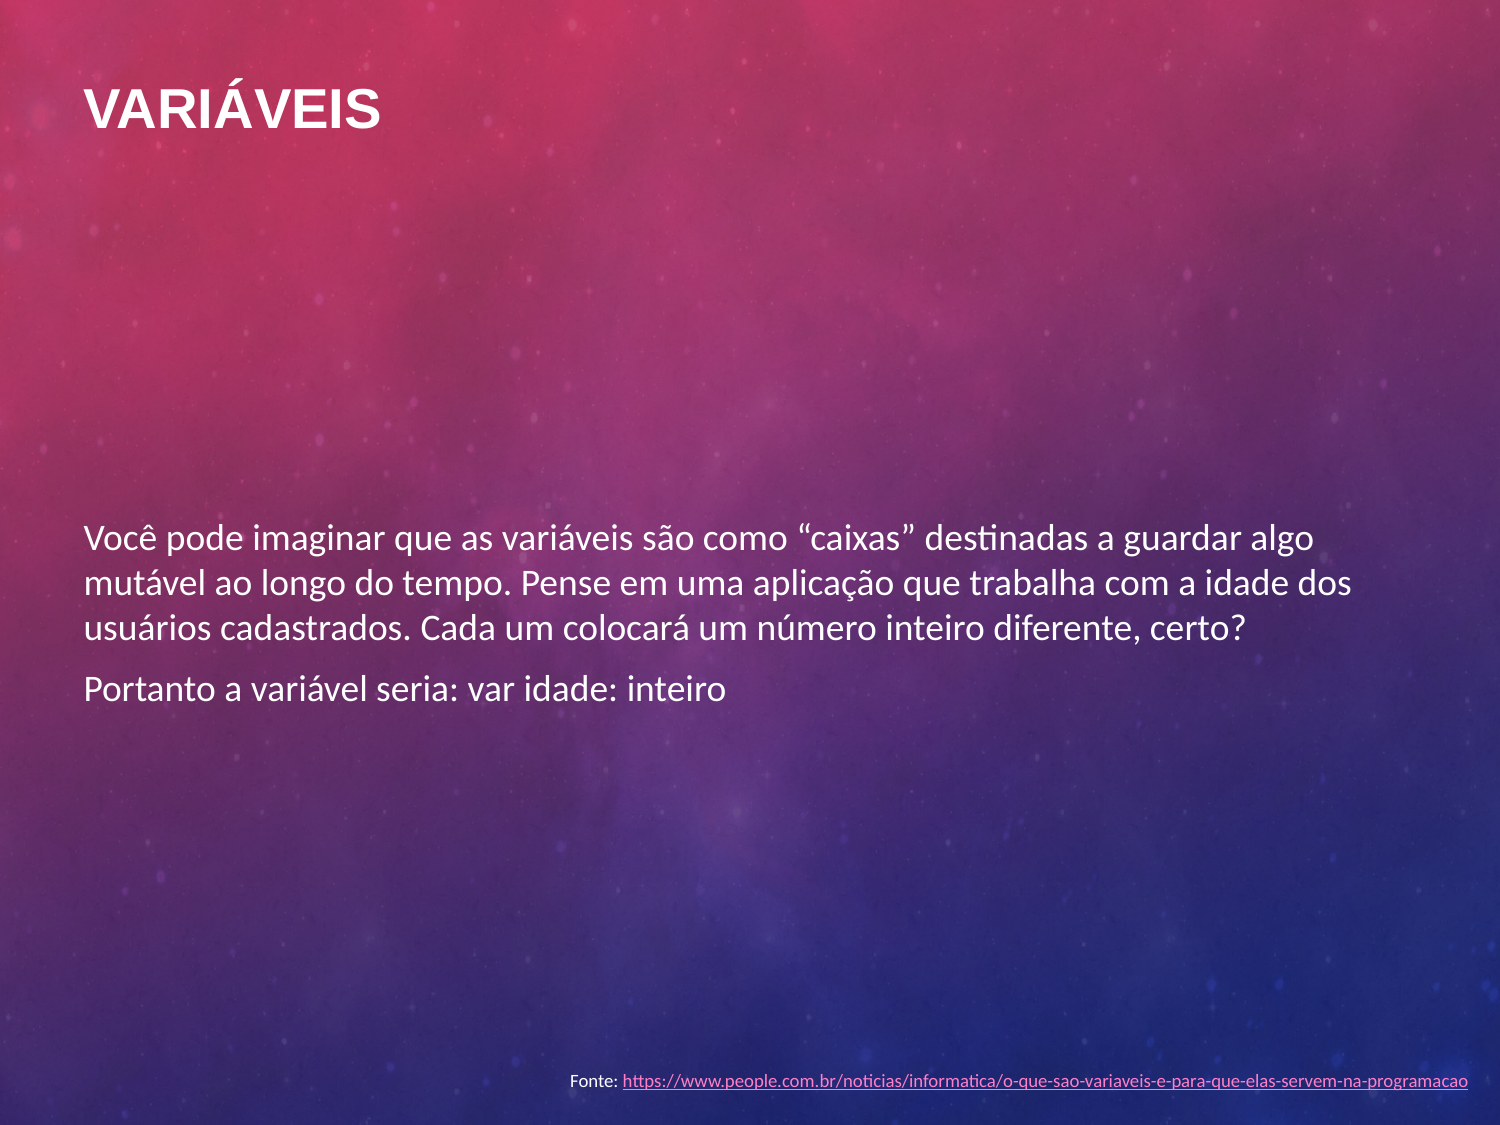

# Variáveis

Você pode imaginar que as variáveis são como “caixas” destinadas a guardar algo mutável ao longo do tempo. Pense em uma aplicação que trabalha com a idade dos usuários cadastrados. Cada um colocará um número inteiro diferente, certo?
Portanto a variável seria: var idade: inteiro
Fonte: https://www.people.com.br/noticias/informatica/o-que-sao-variaveis-e-para-que-elas-servem-na-programacao